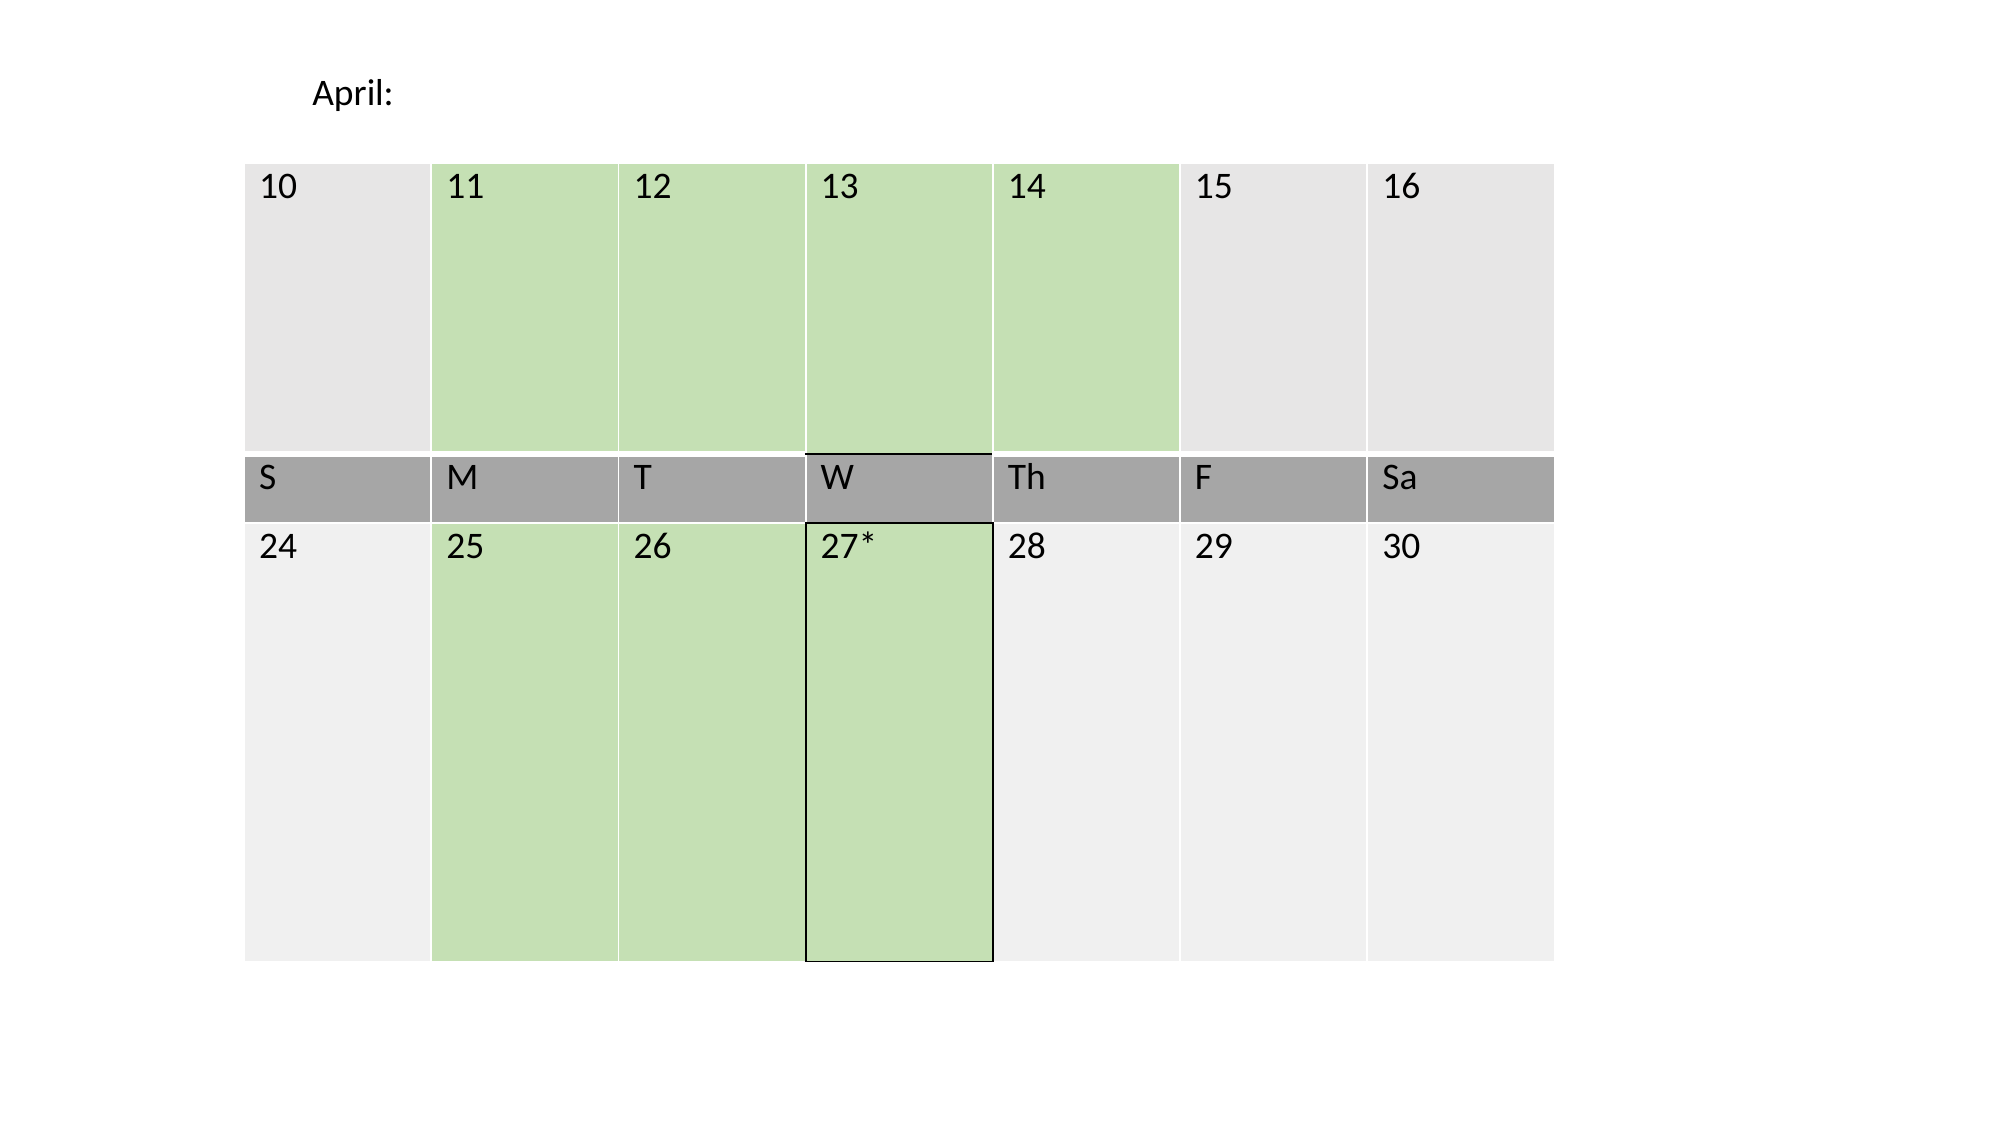

April:
| 10 | 11 | 12 | 13 | 14 | 15 | 16 |
| --- | --- | --- | --- | --- | --- | --- |
| S | M | T | W | Th | F | Sa |
| 24 | 25 | 26 | 27\* | 28 | 29 | 30 |